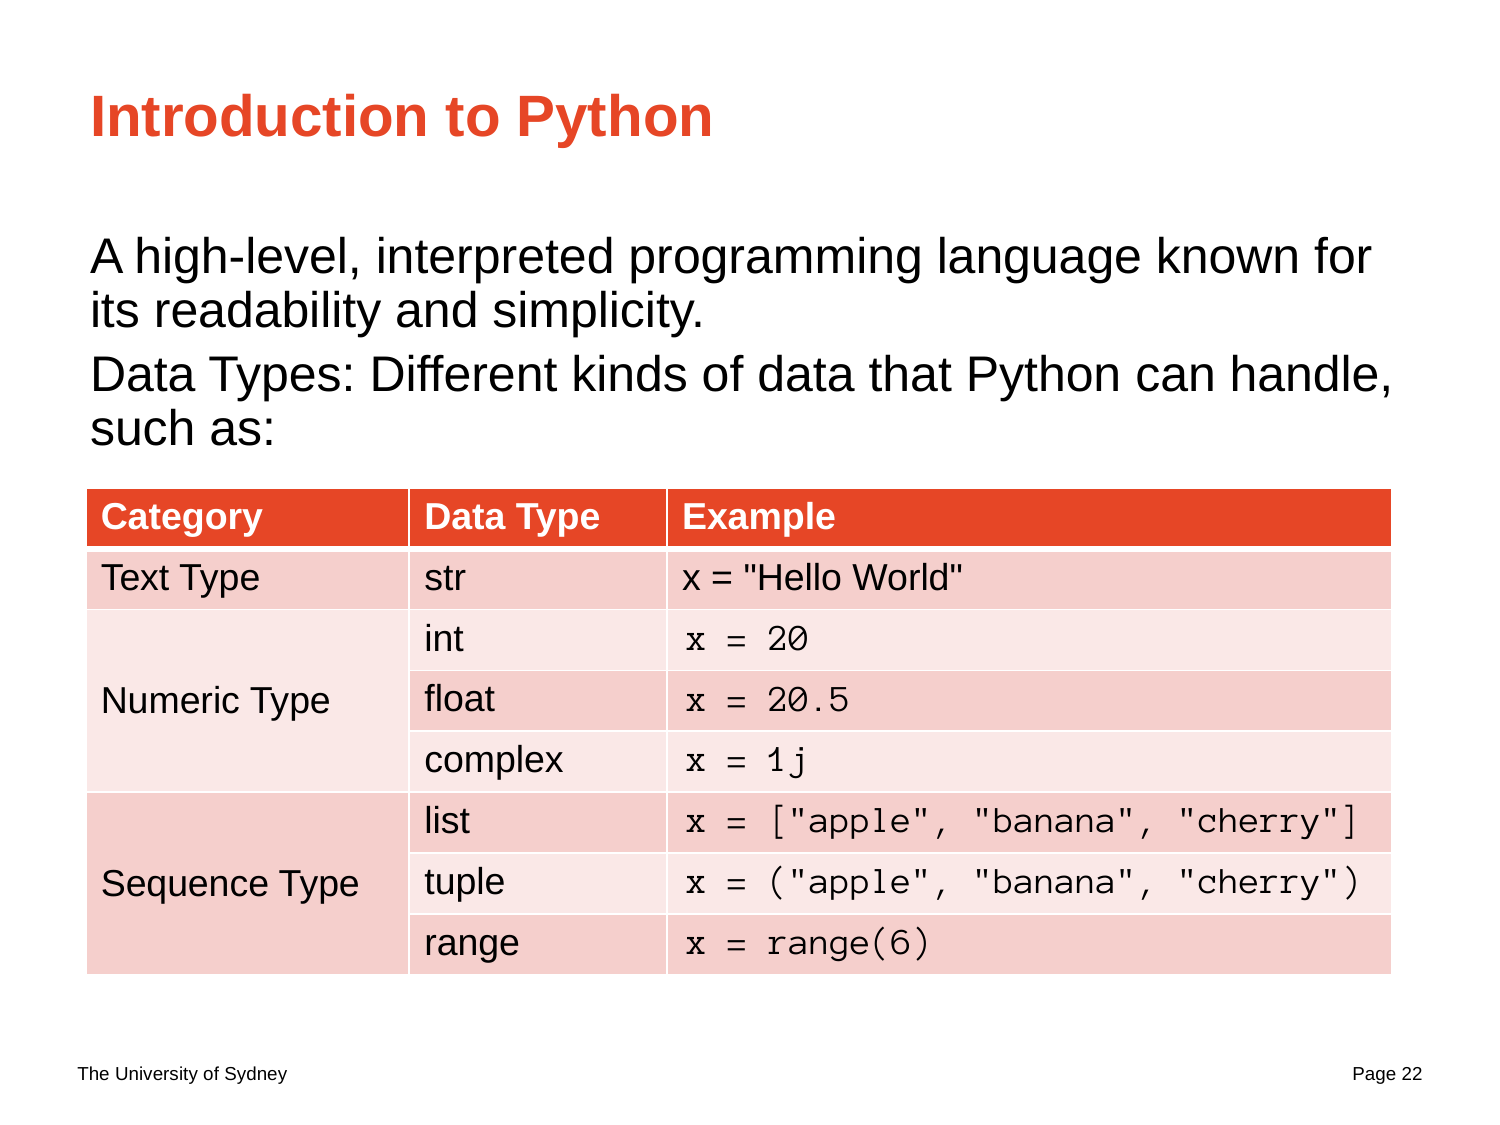

# Introduction to Python
A high-level, interpreted programming language known for its readability and simplicity.
Data Types: Different kinds of data that Python can handle, such as:

| Category | Data Type | Example |
| --- | --- | --- |
| Text Type | str | x = "Hello World" |
| Numeric Type | int | x = 20 |
|  | float | x = 20.5 |
|  | complex | x = 1j |
| Sequence Type | list | x = ["apple", "banana", "cherry"] |
|  | tuple | x = ("apple", "banana", "cherry") |
|  | range | x = range(6) |